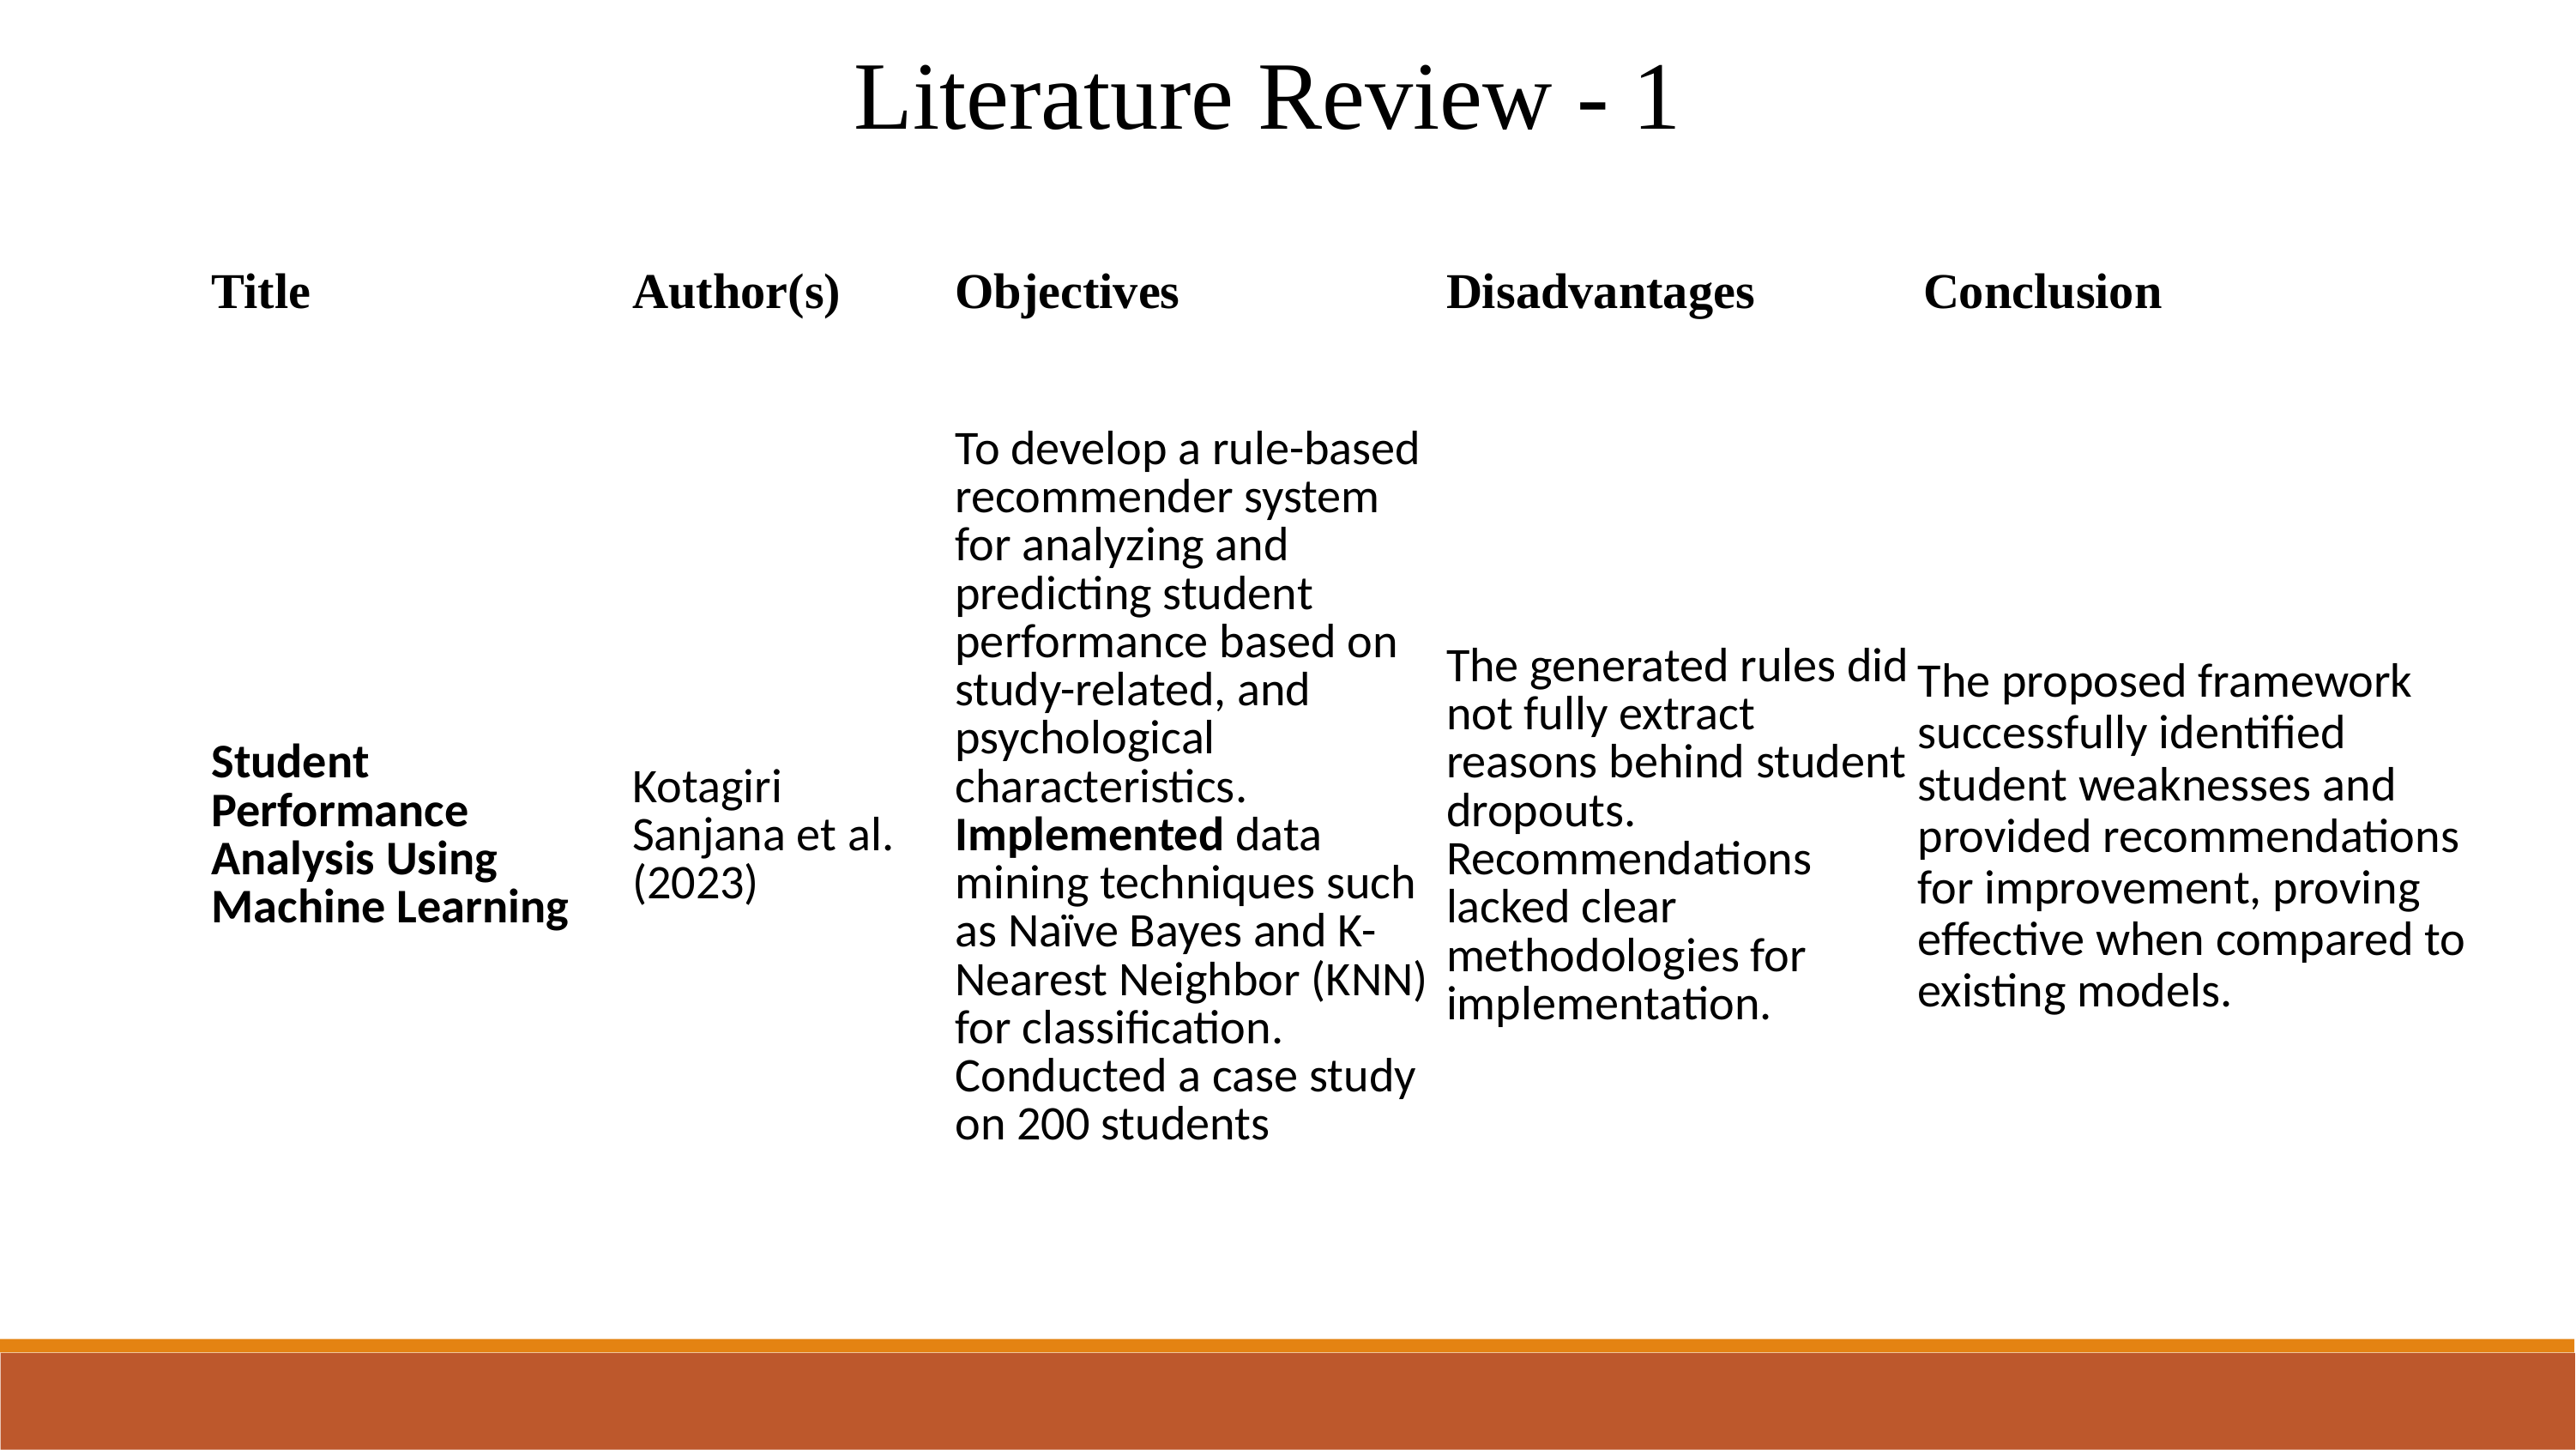

Literature Review - 1
| Title | Author(s) | Objectives | Disadvantages | Conclusion |
| --- | --- | --- | --- | --- |
| Student Performance Analysis Using Machine Learning | Kotagiri Sanjana et al. (2023) | To develop a rule-based recommender system for analyzing and predicting student performance based on study-related, and psychological characteristics. Implemented data mining techniques such as Naïve Bayes and K-Nearest Neighbor (KNN) for classification. Conducted a case study on 200 students | The generated rules did not fully extract reasons behind student dropouts. Recommendations lacked clear methodologies for implementation. | The proposed framework successfully identified student weaknesses and provided recommendations for improvement, proving effective when compared to existing models. |